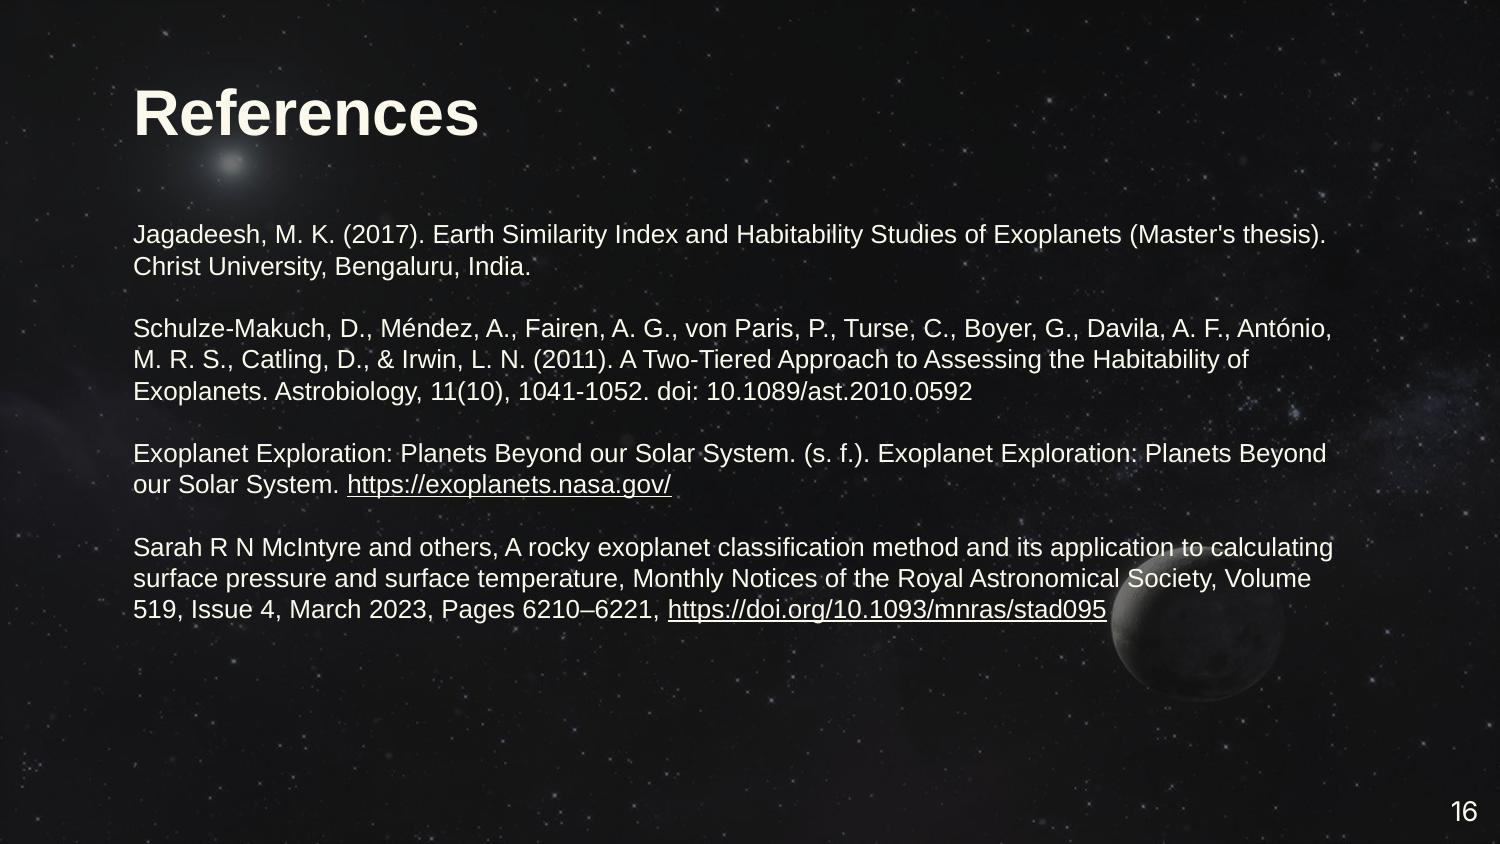

# References
Jagadeesh, M. K. (2017). Earth Similarity Index and Habitability Studies of Exoplanets (Master's thesis). Christ University, Bengaluru, India.

Schulze-Makuch, D., Méndez, A., Fairen, A. G., von Paris, P., Turse, C., Boyer, G., Davila, A. F., António, M. R. S., Catling, D., & Irwin, L. N. (2011). A Two-Tiered Approach to Assessing the Habitability of Exoplanets. Astrobiology, 11(10), 1041-1052. doi: 10.1089/ast.2010.0592

Exoplanet Exploration: Planets Beyond our Solar System. (s. f.). Exoplanet Exploration: Planets Beyond our Solar System. https://exoplanets.nasa.gov/

Sarah R N McIntyre and others, A rocky exoplanet classification method and its application to calculating surface pressure and surface temperature, Monthly Notices of the Royal Astronomical Society, Volume 519, Issue 4, March 2023, Pages 6210–6221, https://doi.org/10.1093/mnras/stad095

16